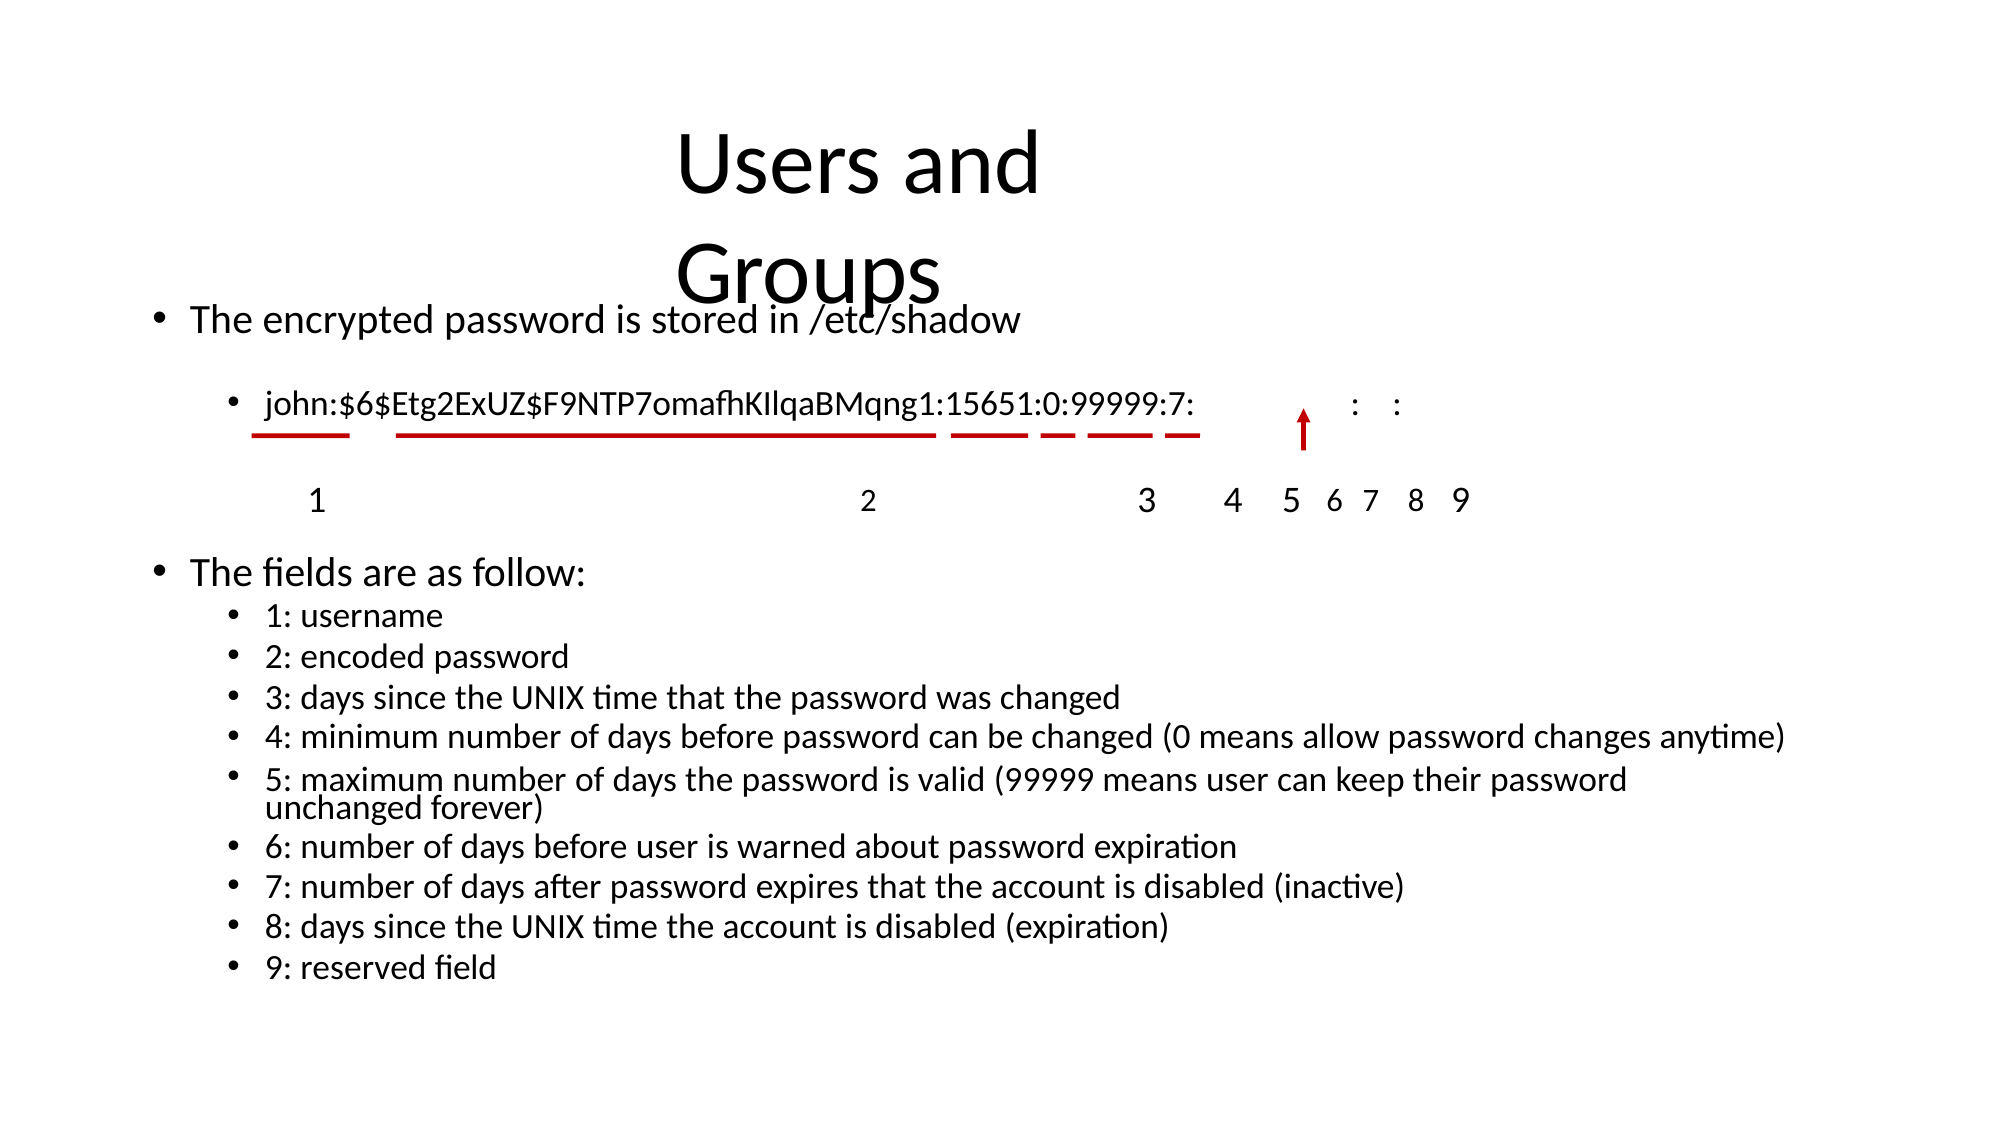

# Users and Groups
The encrypted password is stored in /etc/shadow
john:$6$Etg2ExUZ$F9NTP7omafhKIlqaBMqng1:15651:0:99999:7:	:	:
1	2	3	4	5	6 7	8	9
The fields are as follow:
1: username
2: encoded password
3: days since the UNIX time that the password was changed
4: minimum number of days before password can be changed (0 means allow password changes anytime)
5: maximum number of days the password is valid (99999 means user can keep their password unchanged forever)
6: number of days before user is warned about password expiration
7: number of days after password expires that the account is disabled (inactive)
8: days since the UNIX time the account is disabled (expiration)
9: reserved field